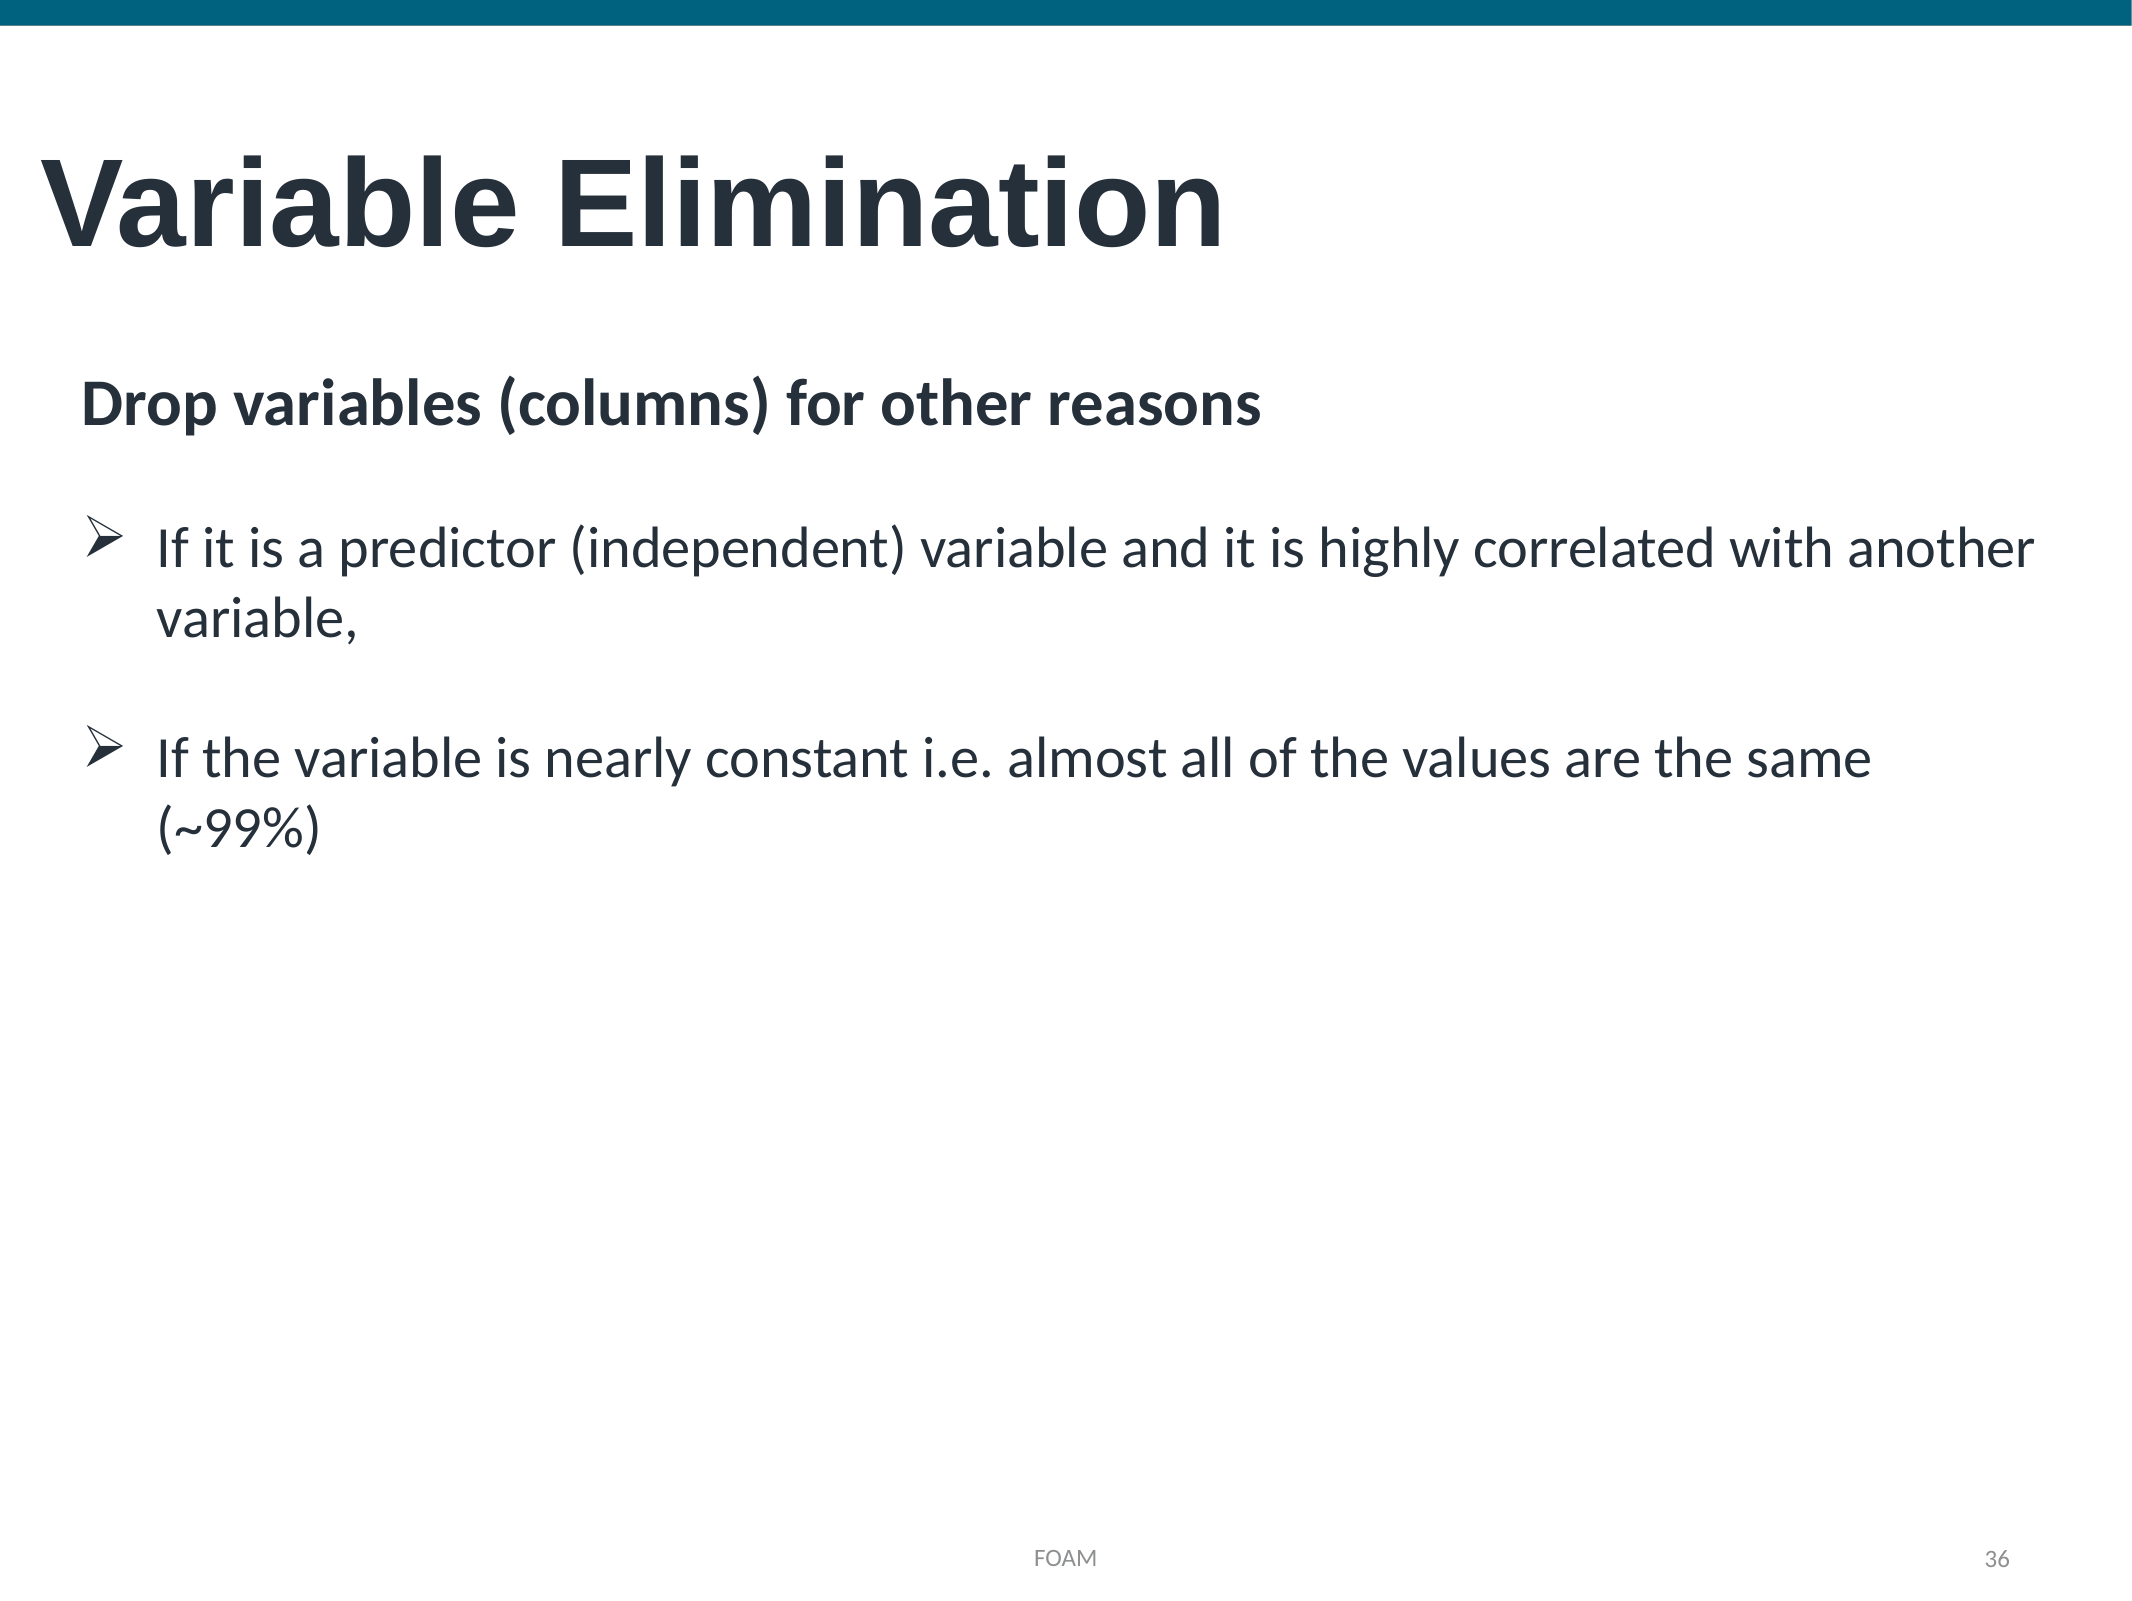

Variable Elimination
Drop variables (columns) for other reasons

If it is a predictor (independent) variable and it is highly correlated with another variable,

If the variable is nearly constant i.e. almost all of the values are the same (~99%)

FOAM
36